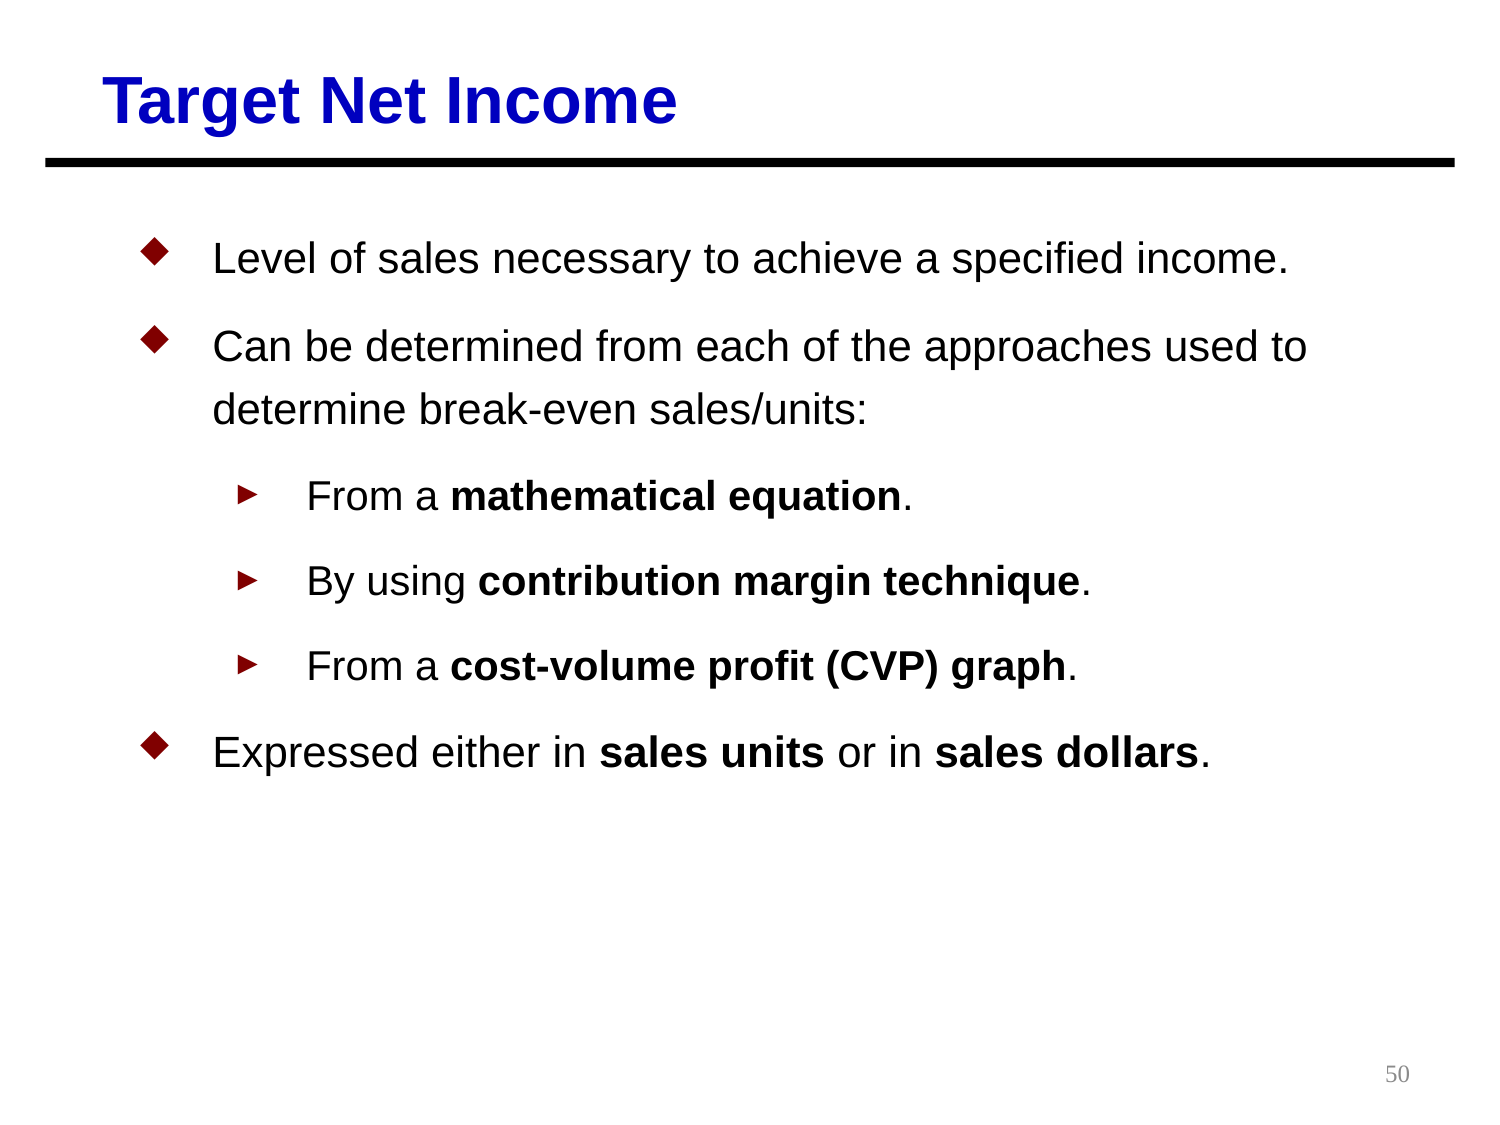

Target Net Income

Level of sales necessary to achieve a specified income.
Can be determined from each of the approaches used to determine break-even sales/units:
From a mathematical equation.
By using contribution margin technique.
From a cost-volume profit (CVP) graph.
Expressed either in sales units or in sales dollars.
50